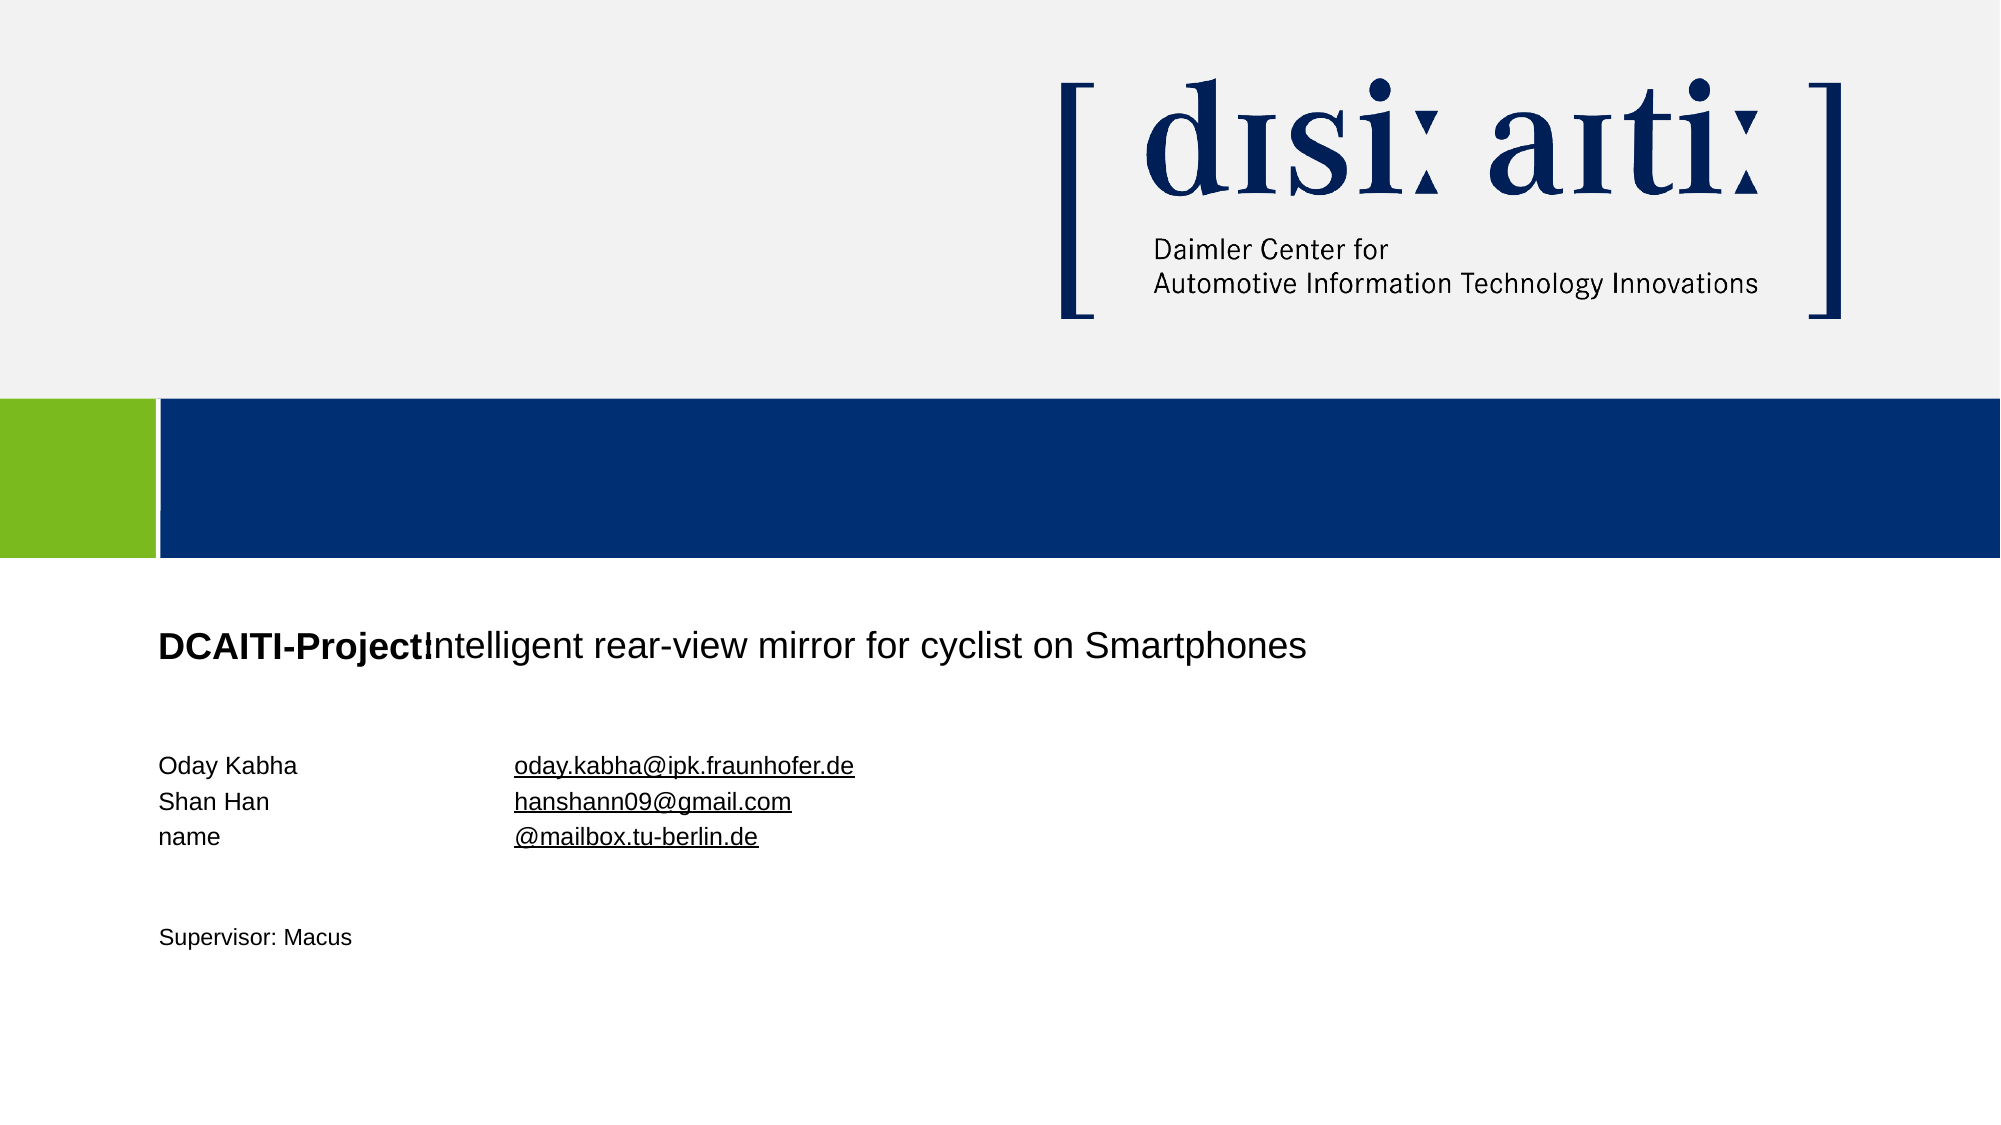

DCAITI-Project:
Intelligent rear-view mirror for cyclist on Smartphones

Oday Kabha		oday.kabha@ipk.fraunhofer.de
Shan Han		hanshann09@gmail.com
name		@mailbox.tu-berlin.de

Supervisor: Macus